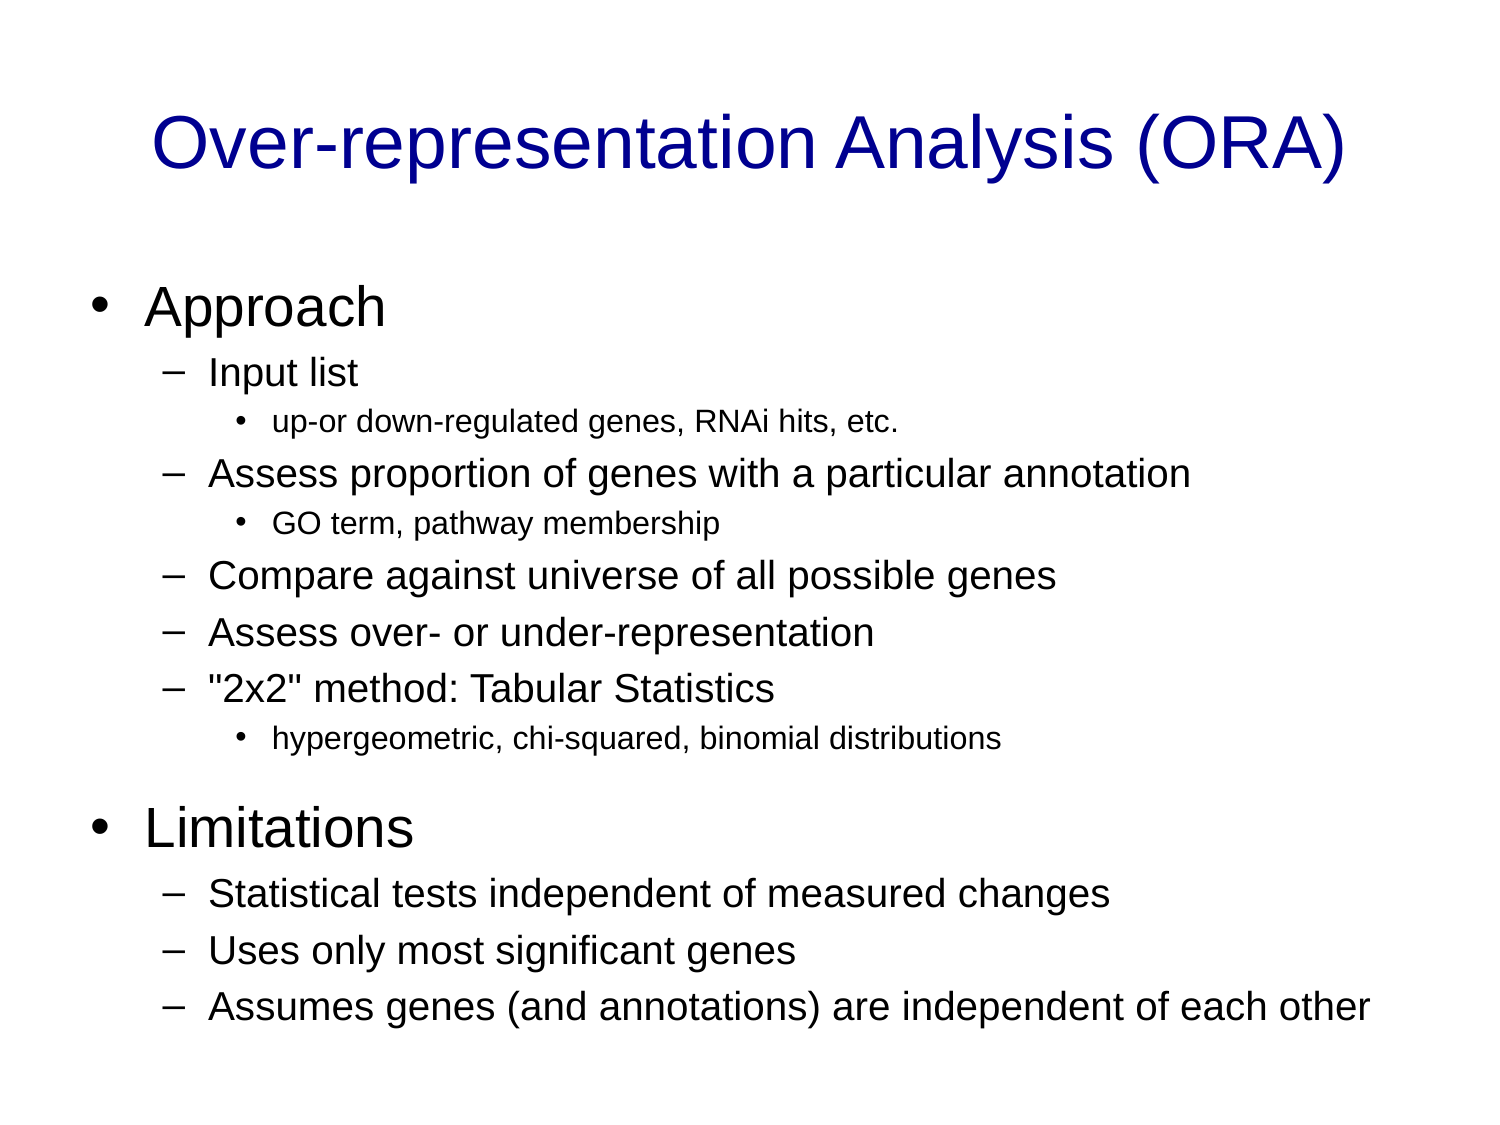

# Over-representation Analysis (ORA)
Approach
Input list
up-or down-regulated genes, RNAi hits, etc.
Assess proportion of genes with a particular annotation
GO term, pathway membership
Compare against universe of all possible genes
Assess over- or under-representation
"2x2" method: Tabular Statistics
hypergeometric, chi-squared, binomial distributions
Limitations
Statistical tests independent of measured changes
Uses only most significant genes
Assumes genes (and annotations) are independent of each other